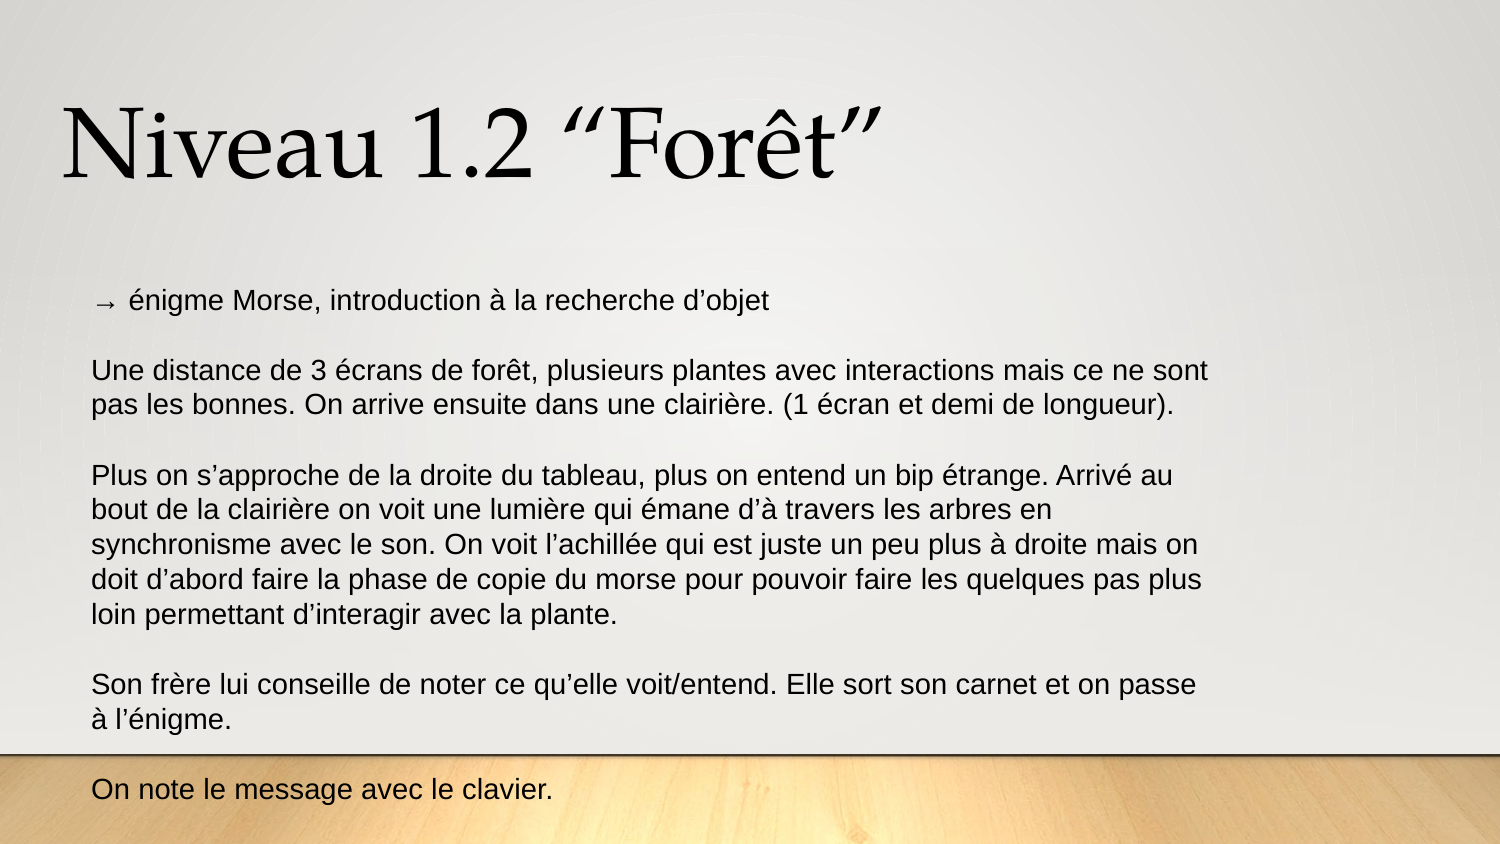

Niveau 1.2 “Forêt”
→ énigme Morse, introduction à la recherche d’objet

Une distance de 3 écrans de forêt, plusieurs plantes avec interactions mais ce ne sont pas les bonnes. On arrive ensuite dans une clairière. (1 écran et demi de longueur).
Plus on s’approche de la droite du tableau, plus on entend un bip étrange. Arrivé au bout de la clairière on voit une lumière qui émane d’à travers les arbres en synchronisme avec le son. On voit l’achillée qui est juste un peu plus à droite mais on doit d’abord faire la phase de copie du morse pour pouvoir faire les quelques pas plus loin permettant d’interagir avec la plante.
Son frère lui conseille de noter ce qu’elle voit/entend. Elle sort son carnet et on passe à l’énigme.
On note le message avec le clavier.